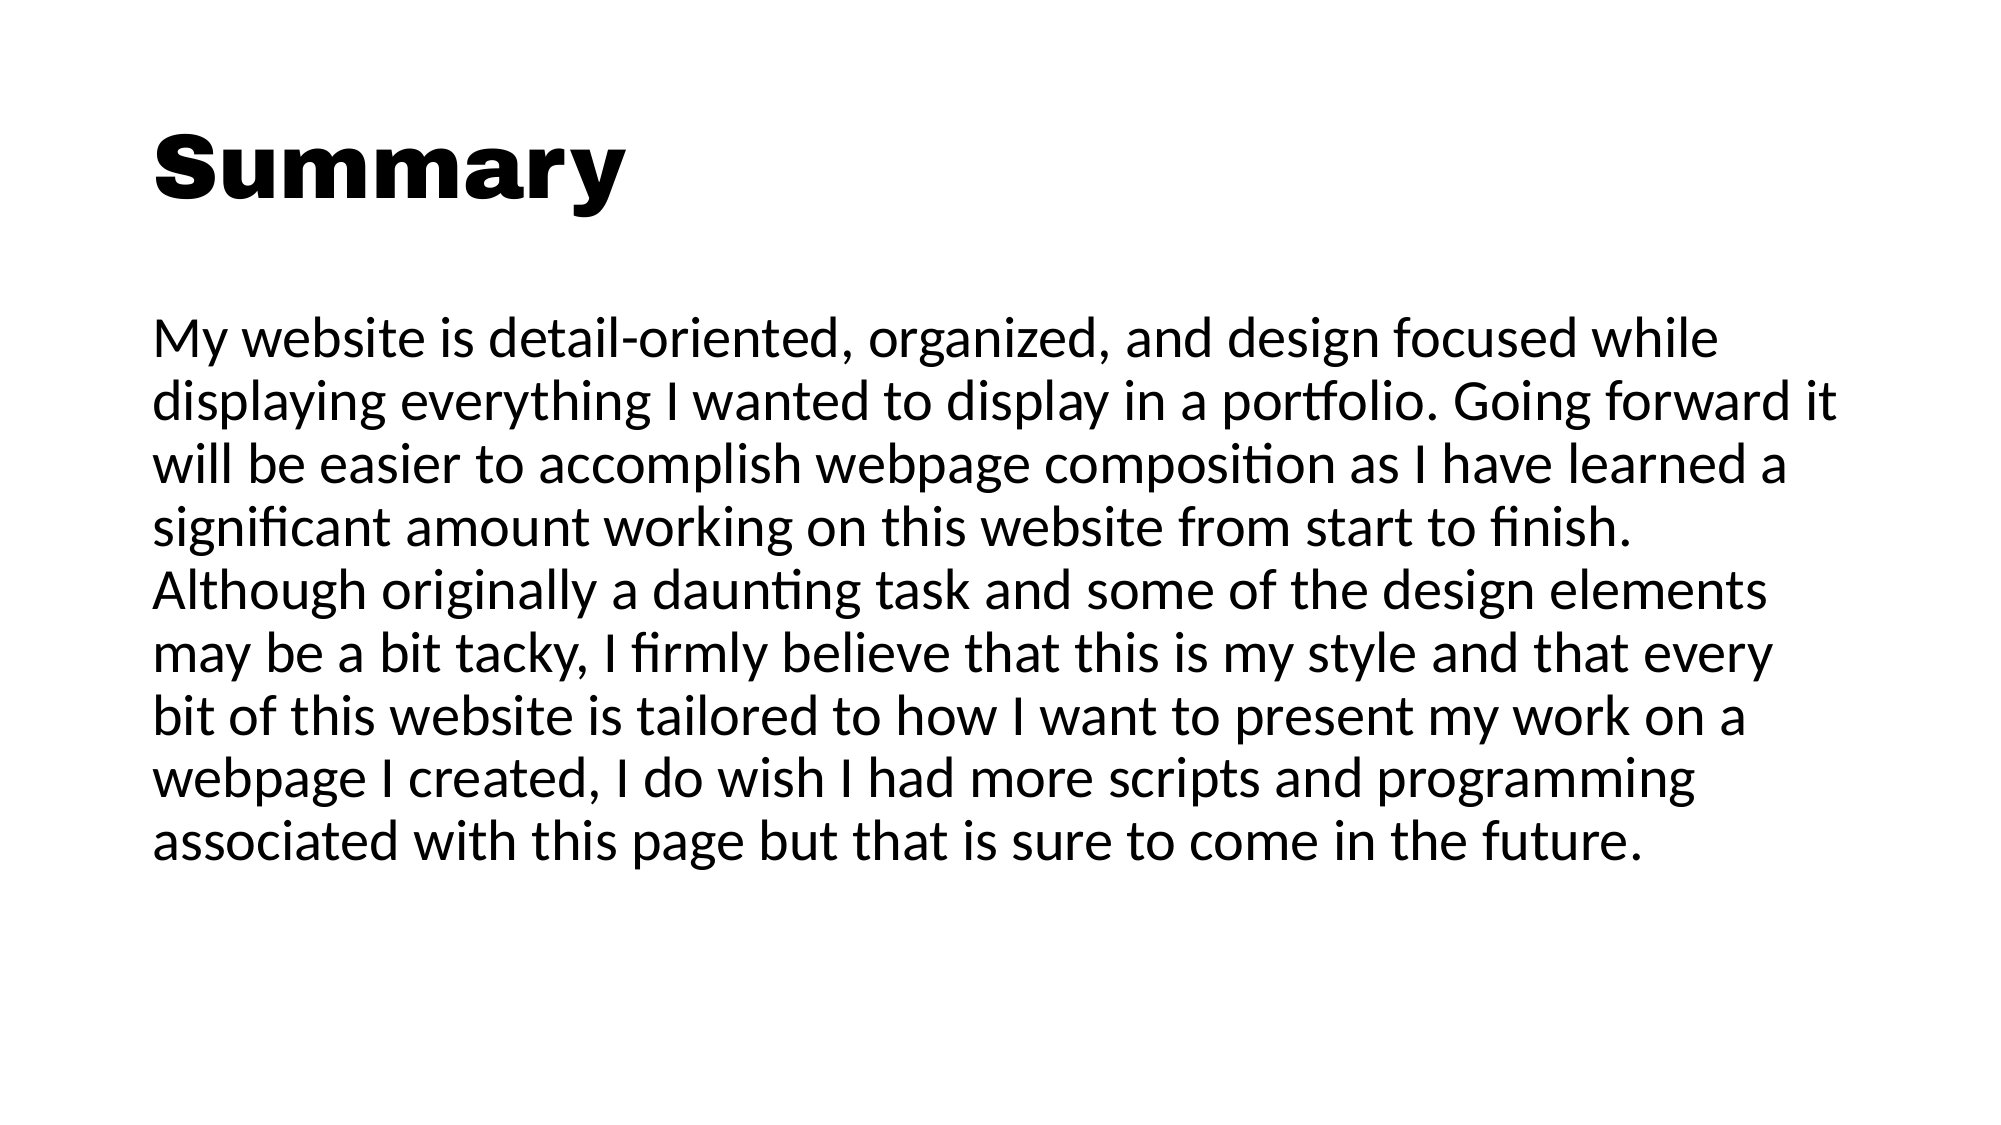

# Summary
My website is detail-oriented, organized, and design focused while displaying everything I wanted to display in a portfolio. Going forward it will be easier to accomplish webpage composition as I have learned a significant amount working on this website from start to finish. Although originally a daunting task and some of the design elements may be a bit tacky, I firmly believe that this is my style and that every bit of this website is tailored to how I want to present my work on a webpage I created, I do wish I had more scripts and programming associated with this page but that is sure to come in the future.